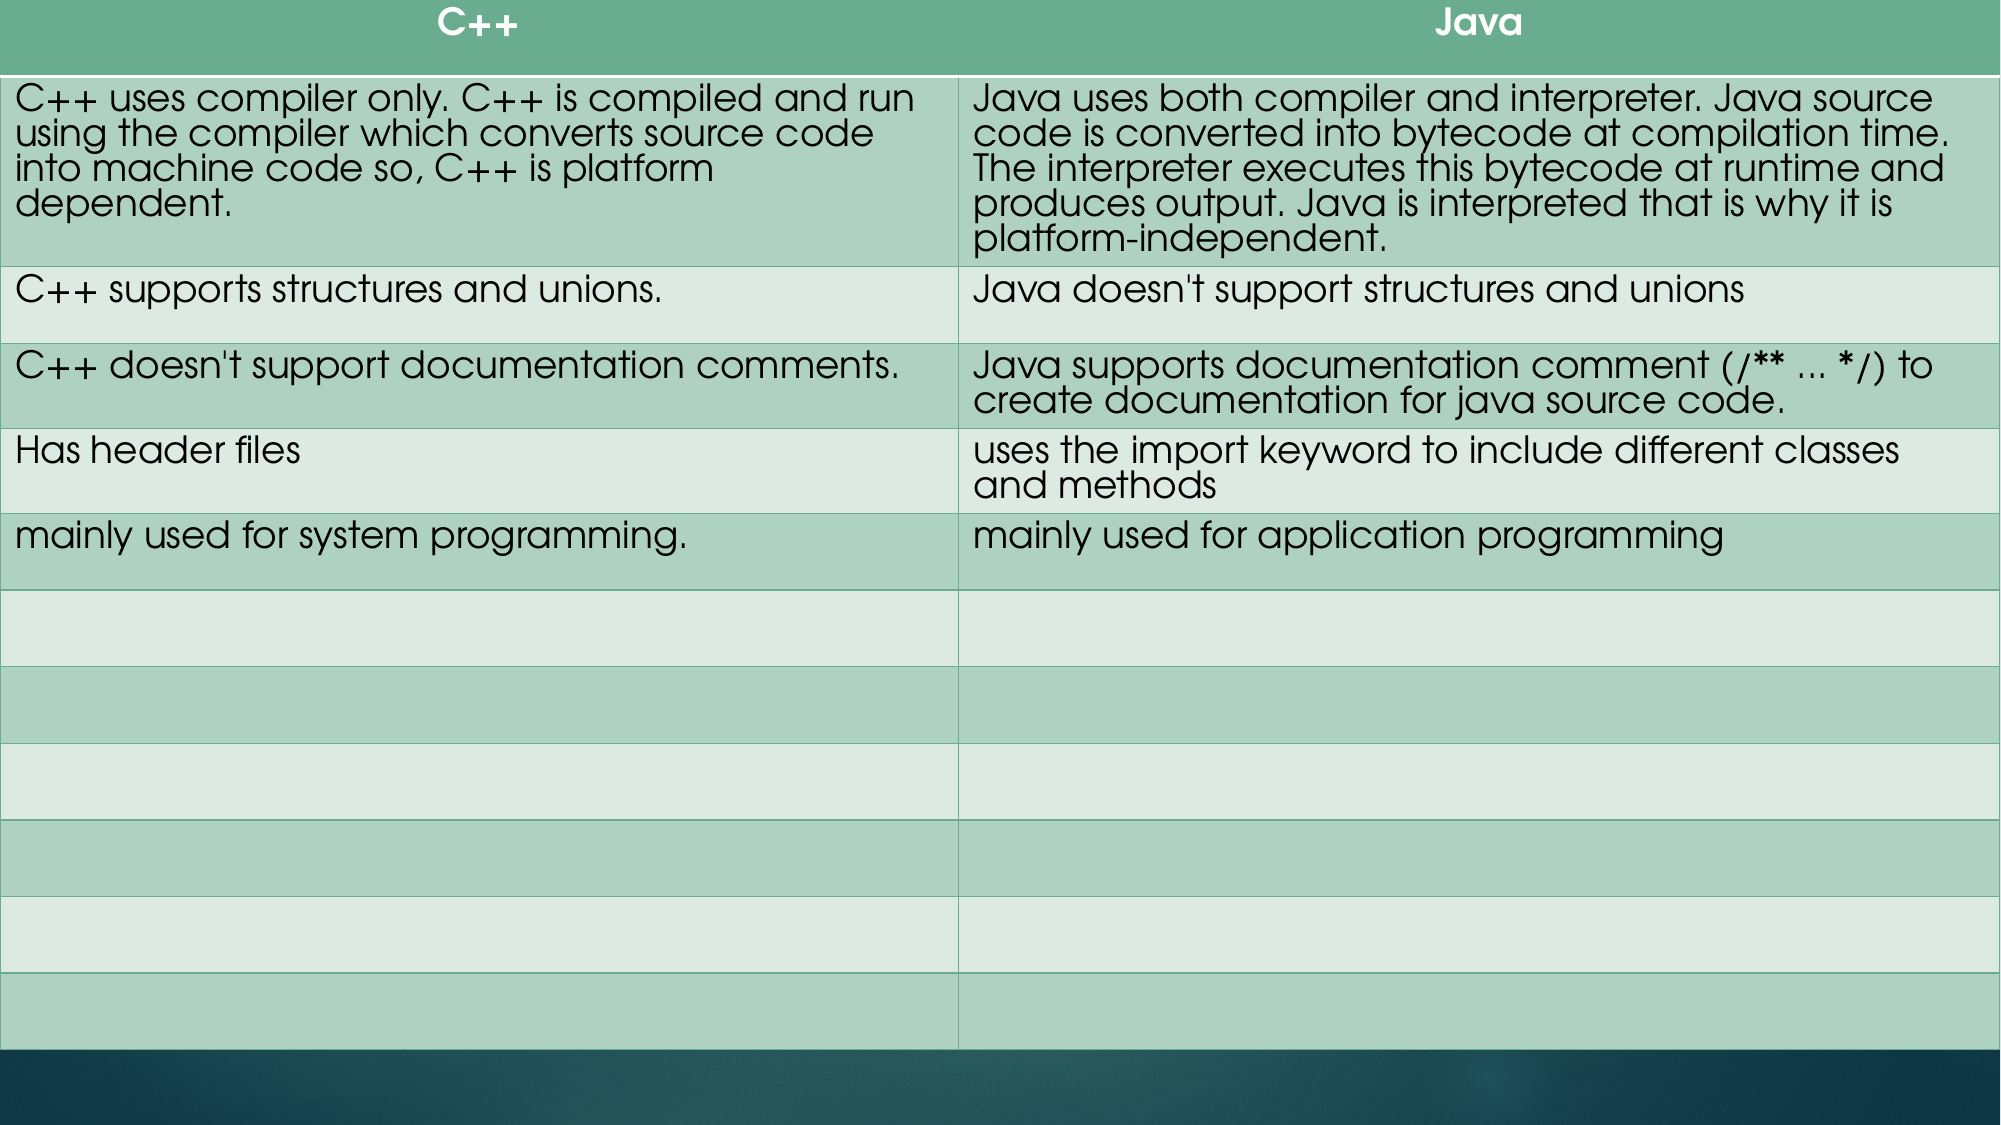

| C++ | Java |
| --- | --- |
| C++ uses compiler only. C++ is compiled and run using the compiler which converts source code into machine code so, C++ is platform dependent. | Java uses both compiler and interpreter. Java source code is converted into bytecode at compilation time. The interpreter executes this bytecode at runtime and produces output. Java is interpreted that is why it is platform-independent. |
| C++ supports structures and unions. | Java doesn't support structures and unions |
| C++ doesn't support documentation comments. | Java supports documentation comment (/\*\* ... \*/) to create documentation for java source code. |
| Has header files | uses the import keyword to include different classes and methods |
| mainly used for system programming. | mainly used for application programming |
|  |  |
|  |  |
|  |  |
|  |  |
|  |  |
|  |  |